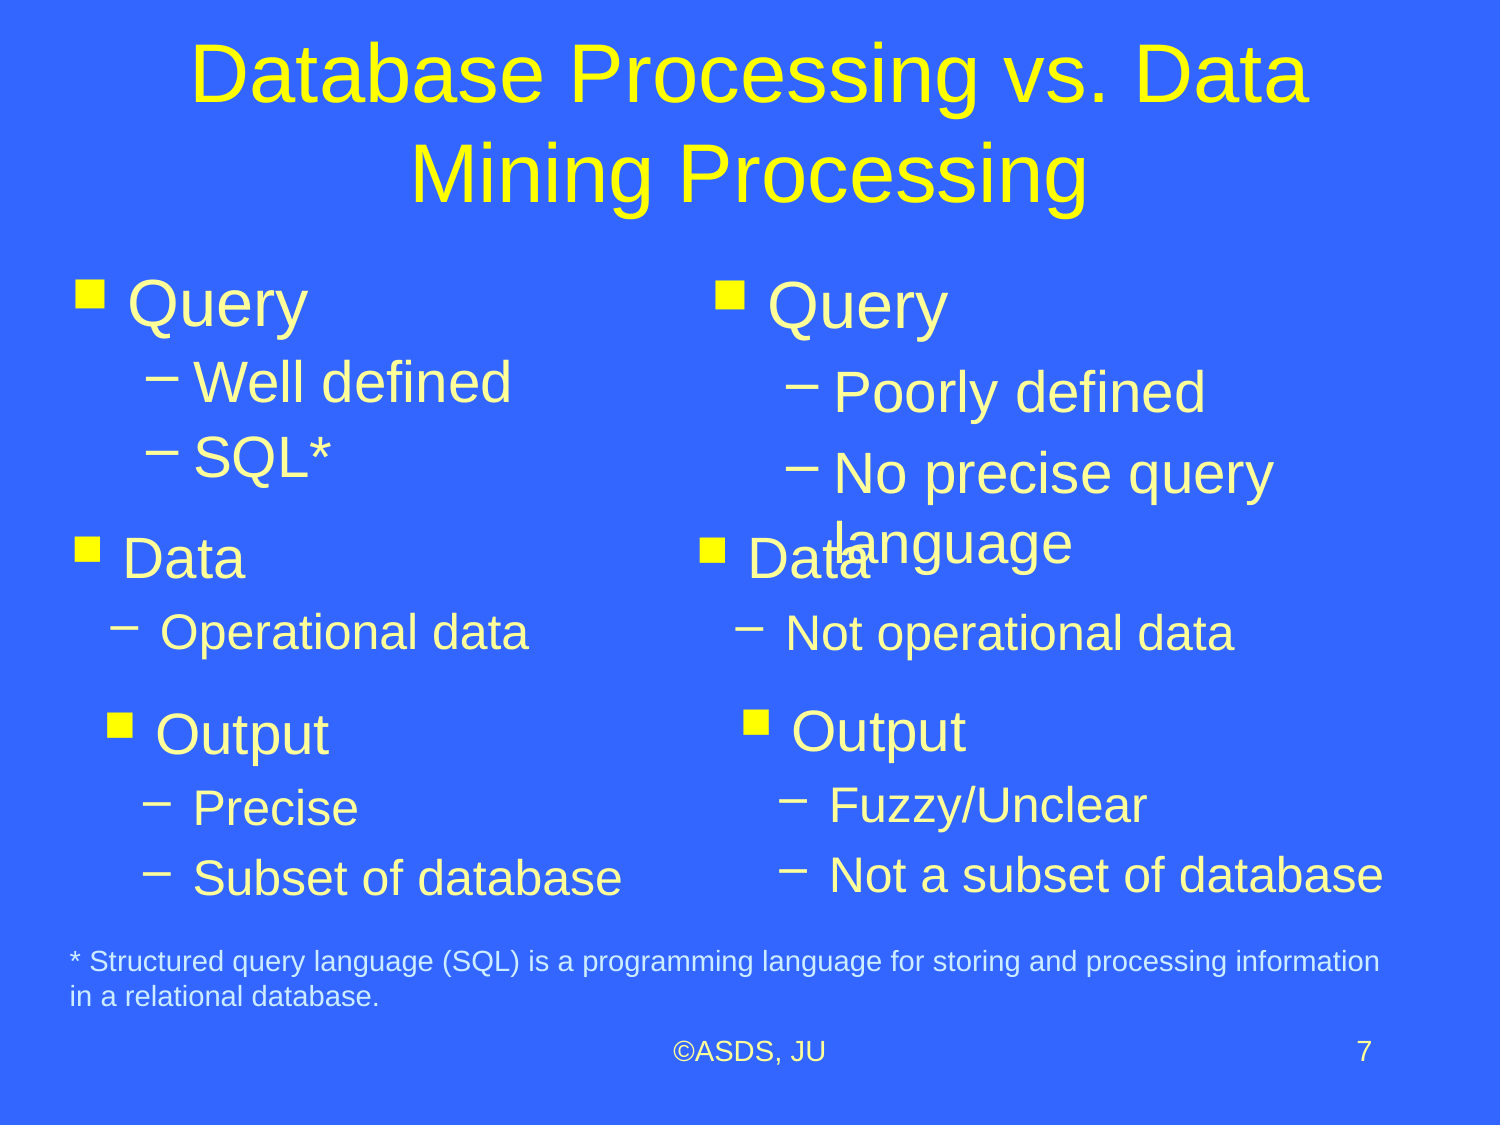

# Database Processing vs. Data Mining Processing
Query
Poorly defined
No precise query language

Query
Well defined
SQL*

 Data
 Operational data

 Data
 Not operational data
 Output
 Fuzzy/Unclear
 Not a subset of database

 Output
 Precise
 Subset of database

* Structured query language (SQL) is a programming language for storing and processing information in a relational database.
©ASDS, JU
7